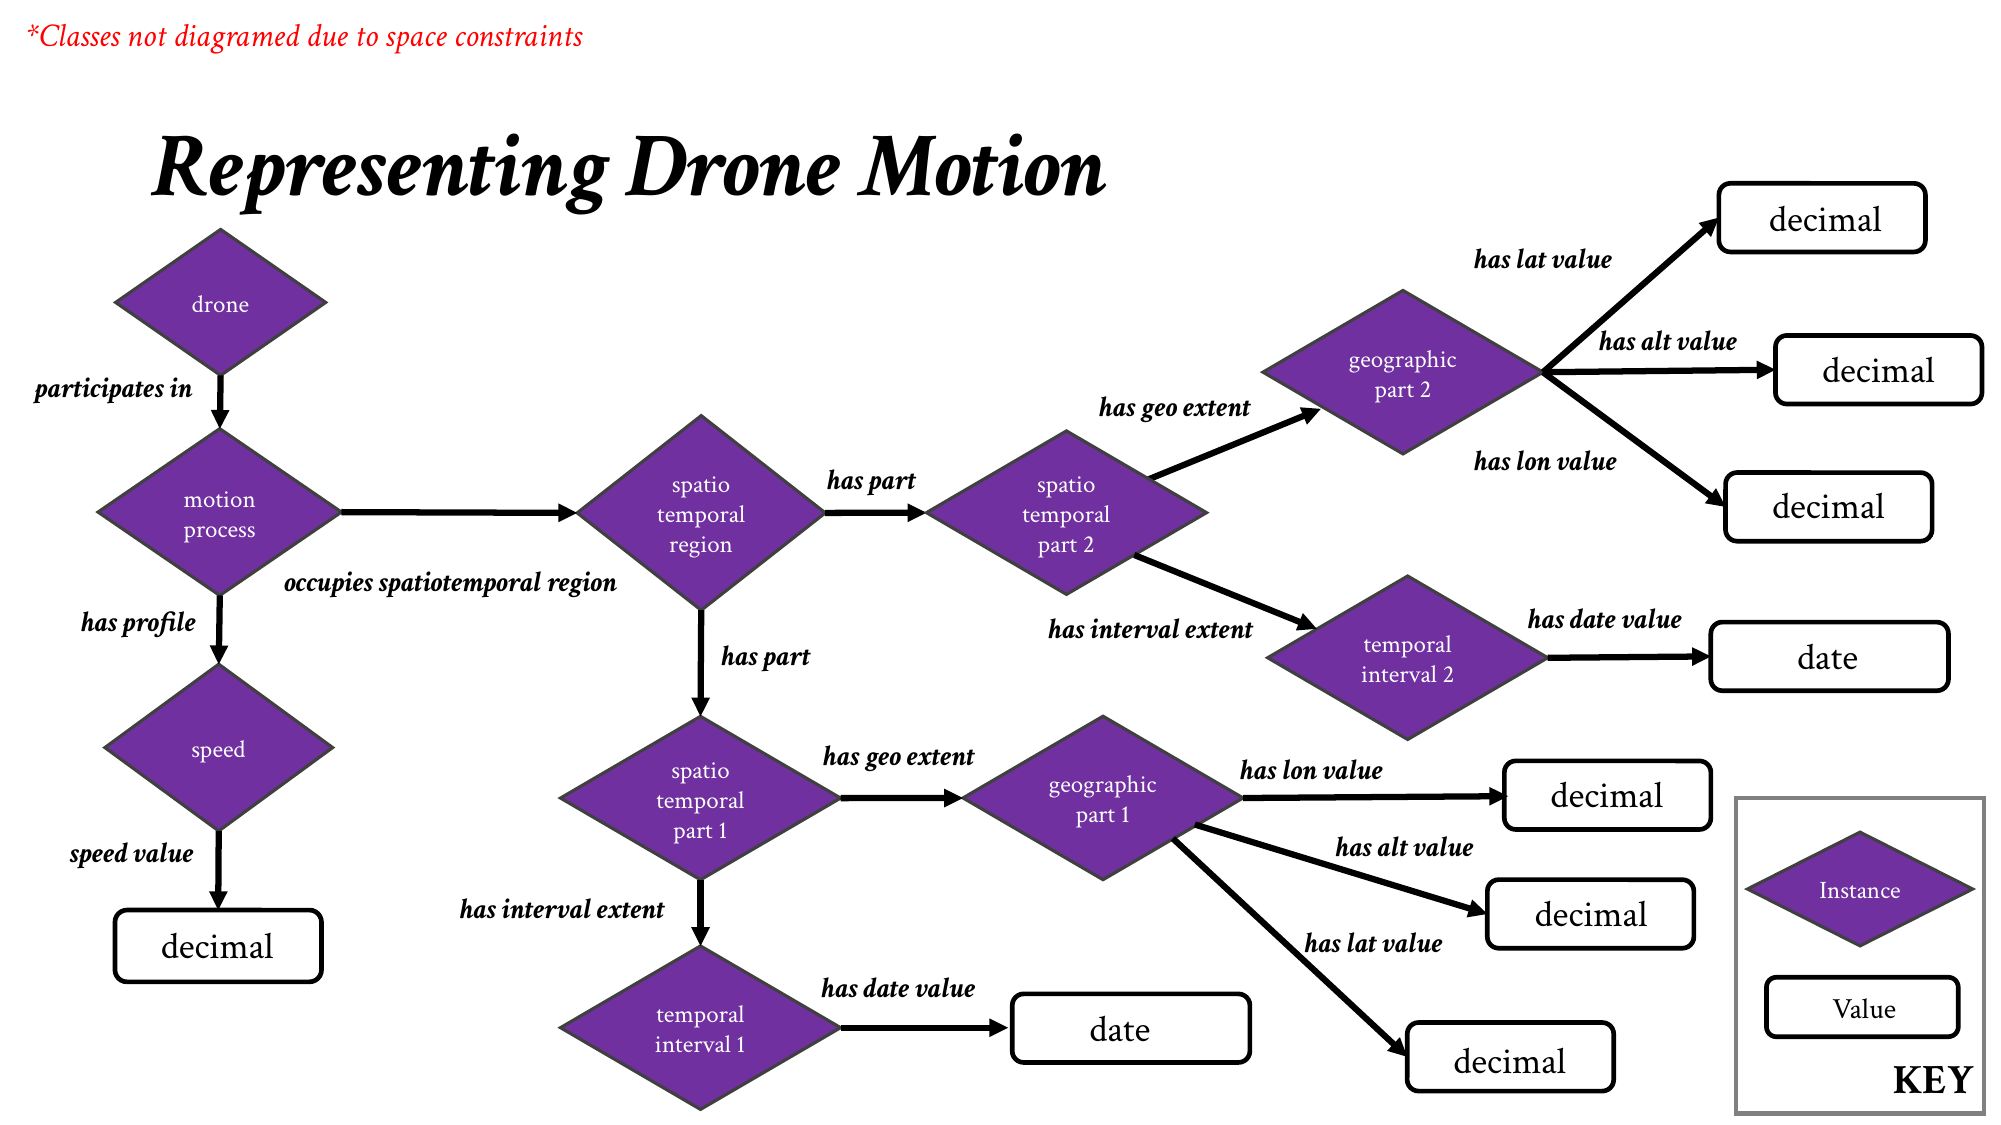

*Classes not diagramed due to space constraints
# Representing Drone Motion

decimal
drone
has lat value
geographic part 2
has alt value

decimal
participates in
has geo extent
spatio temporal region
motion process
spatio temporal part 2
has lon value
has part

decimal
occupies spatiotemporal region
temporal interval 2
has date value
has profile
has interval extent

       date
has part
speed
geographic part 1
spatio temporal part 1
has geo extent
has lon value

decimal

Instance

KEY
has alt value
speed value

decimal
has interval extent

decimal
has lat value
temporal interval 1
has date value
Value

      date

decimal